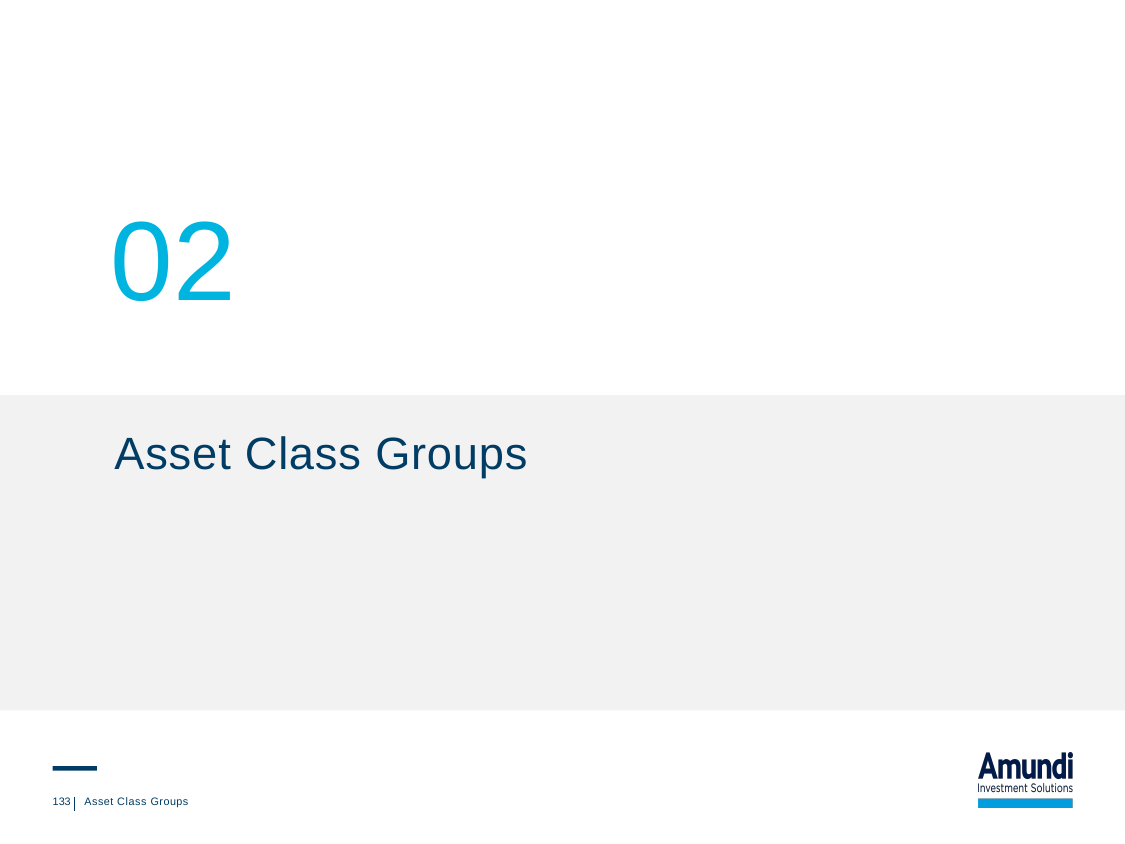

02
# Asset Class Groups
133
Asset Class Groups